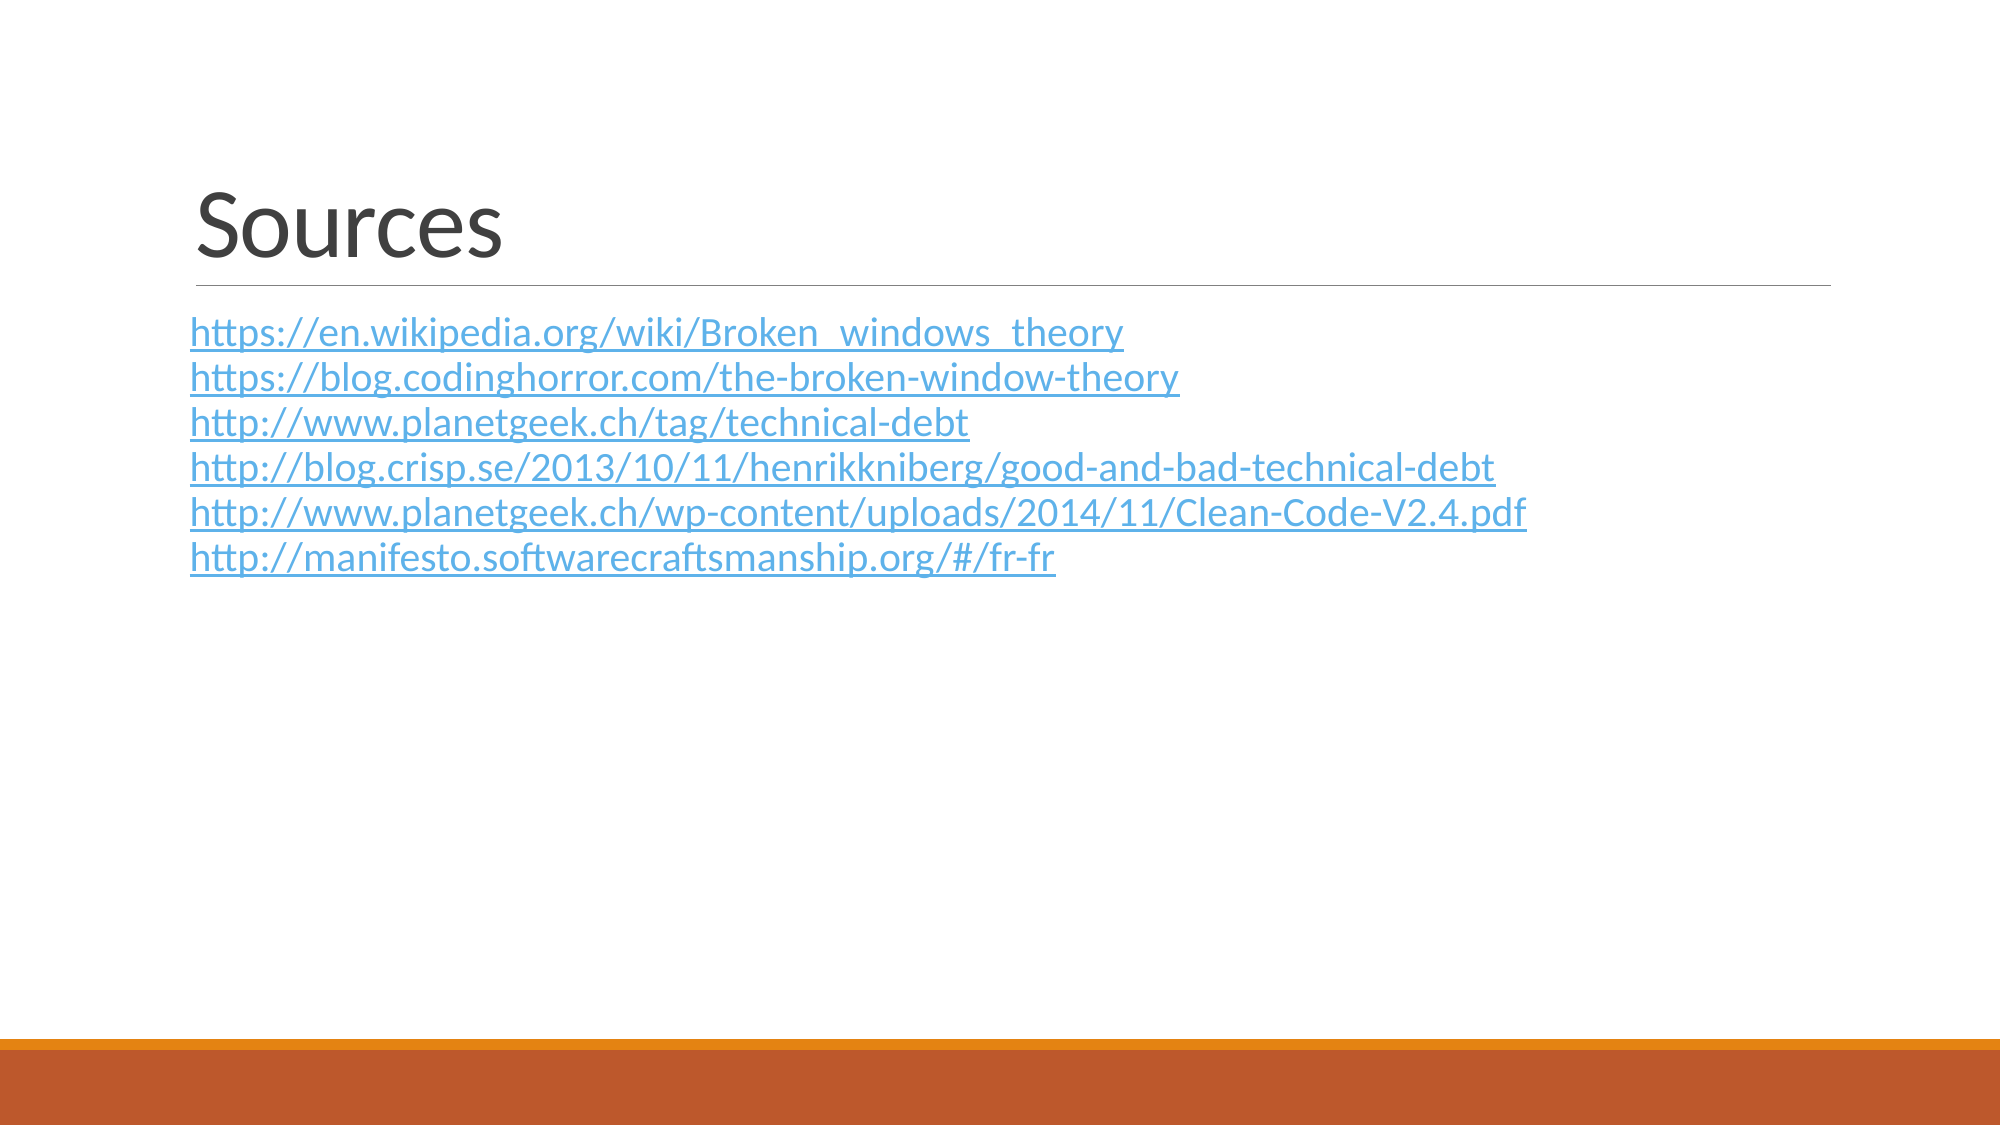

# Sources
 https://en.wikipedia.org/wiki/Broken_windows_theory
 https://blog.codinghorror.com/the-broken-window-theory
 http://www.planetgeek.ch/tag/technical-debt
 http://blog.crisp.se/2013/10/11/henrikkniberg/good-and-bad-technical-debt
 http://www.planetgeek.ch/wp-content/uploads/2014/11/Clean-Code-V2.4.pdf
 http://manifesto.softwarecraftsmanship.org/#/fr-fr